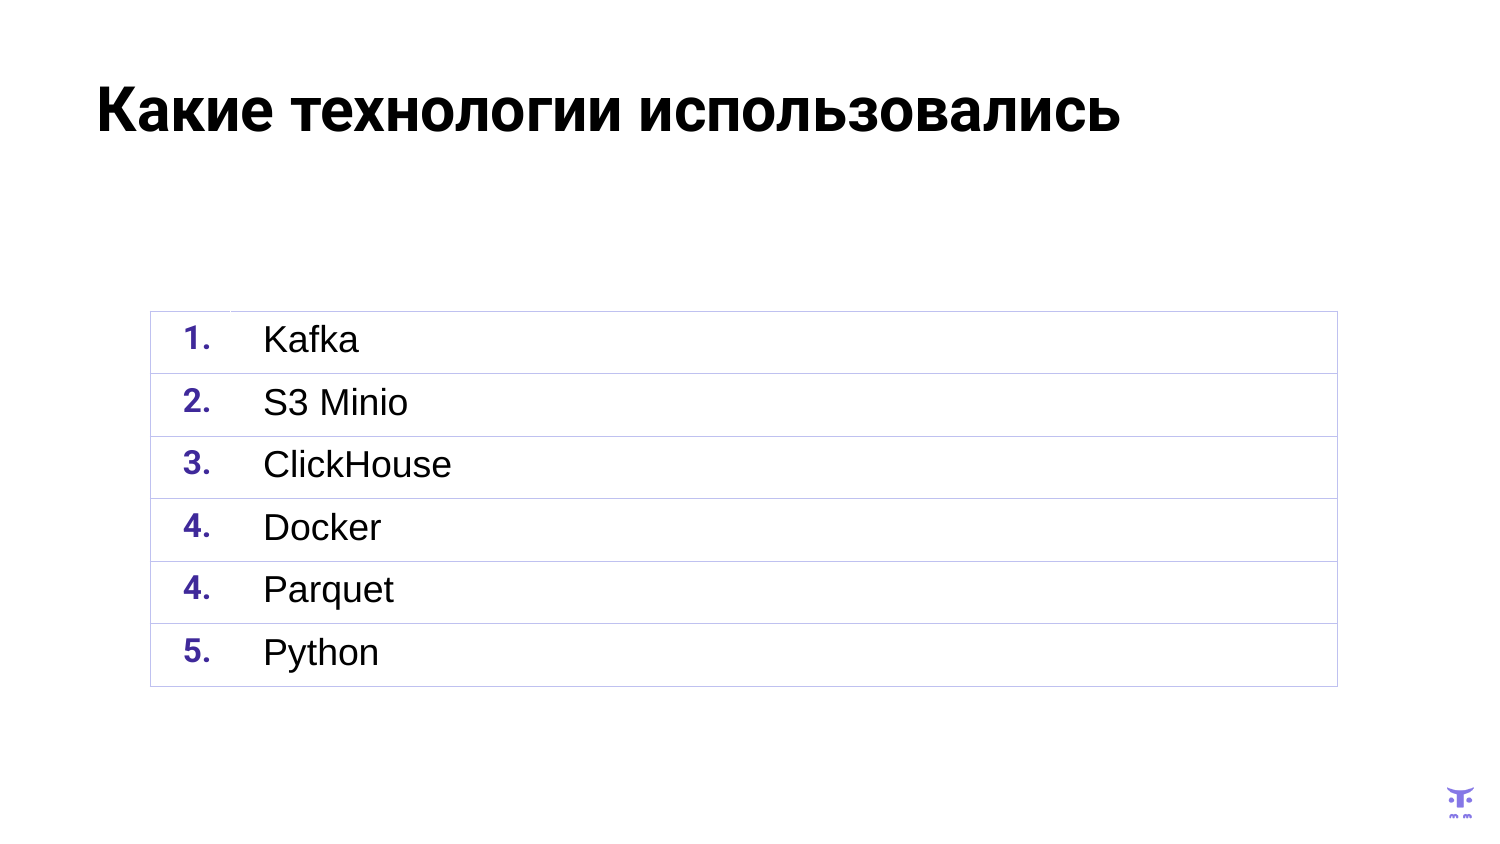

# Какие технологии использовались

| 1. | Kafka |
| --- | --- |
| 2. | S3 Minio |
| 3. | ClickHouse |
| 4. | Docker |
| 4. | Parquet |
| 5. | Python |